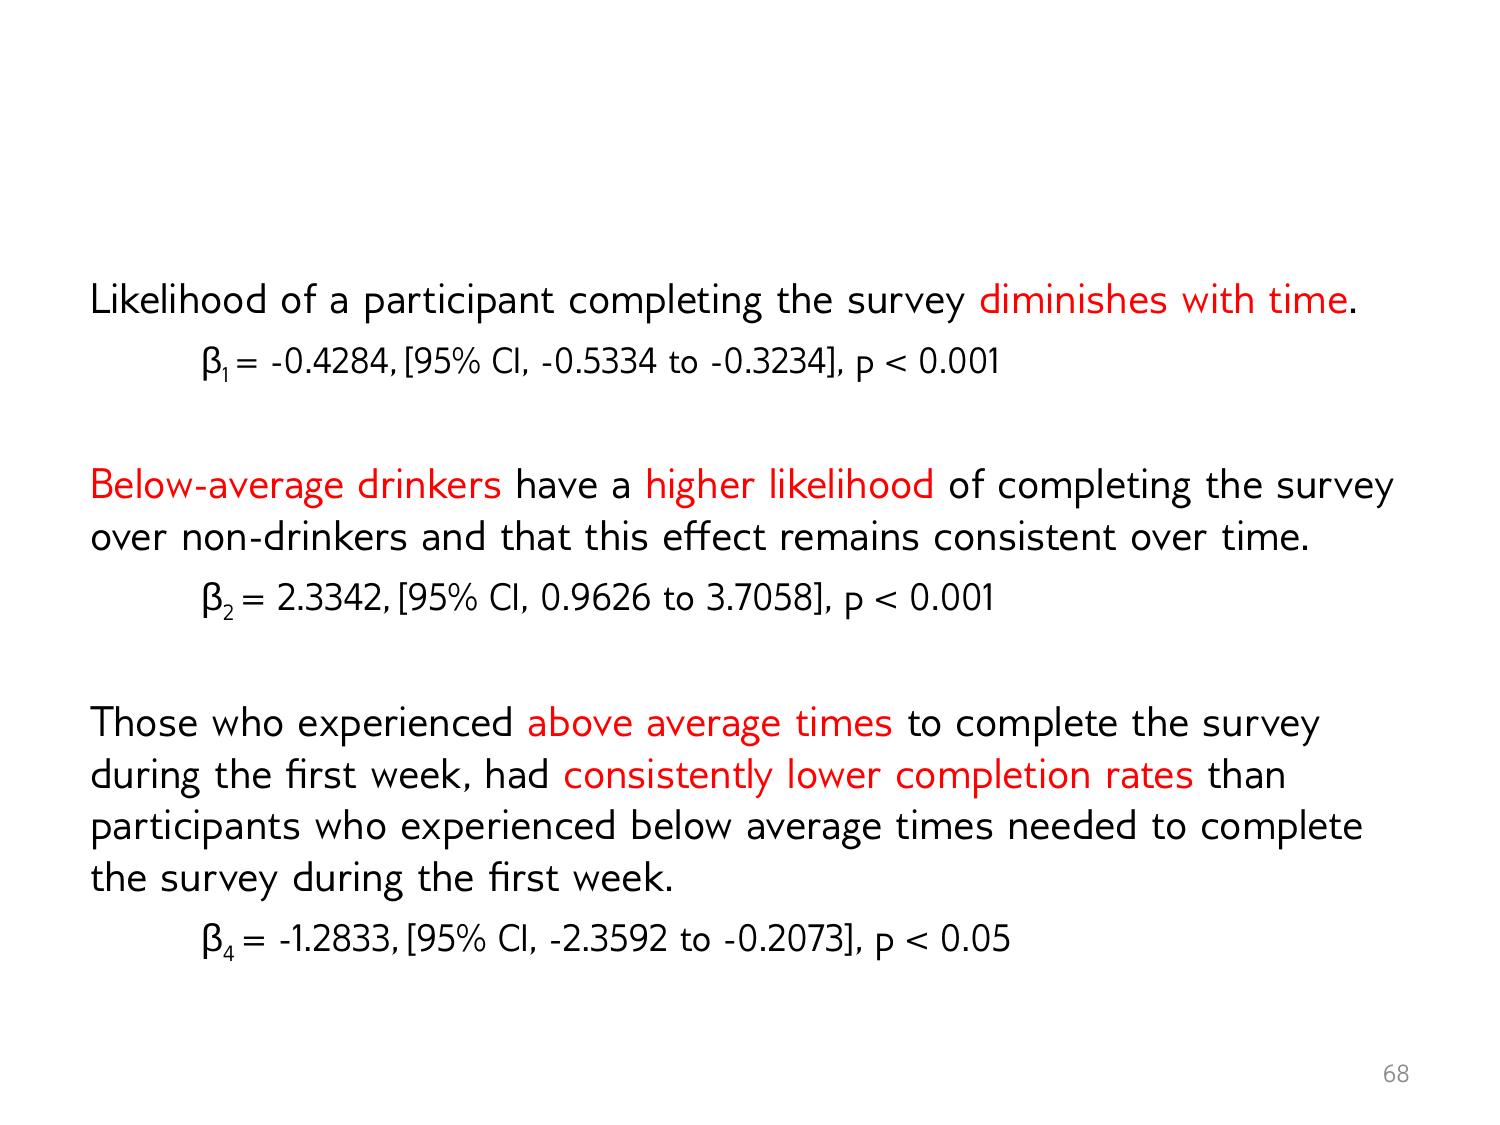

#
Likelihood of a participant completing the survey diminishes with time.
	β1 = -0.4284, [95% CI, -0.5334 to -0.3234], p < 0.001

Below-average drinkers have a higher likelihood of completing the survey over non-drinkers and that this effect remains consistent over time.
	β2 = 2.3342, [95% CI, 0.9626 to 3.7058], p < 0.001

Those who experienced above average times to complete the survey during the first week, had consistently lower completion rates than participants who experienced below average times needed to complete the survey during the first week.
	β4 = -1.2833, [95% CI, -2.3592 to -0.2073], p < 0.05
68